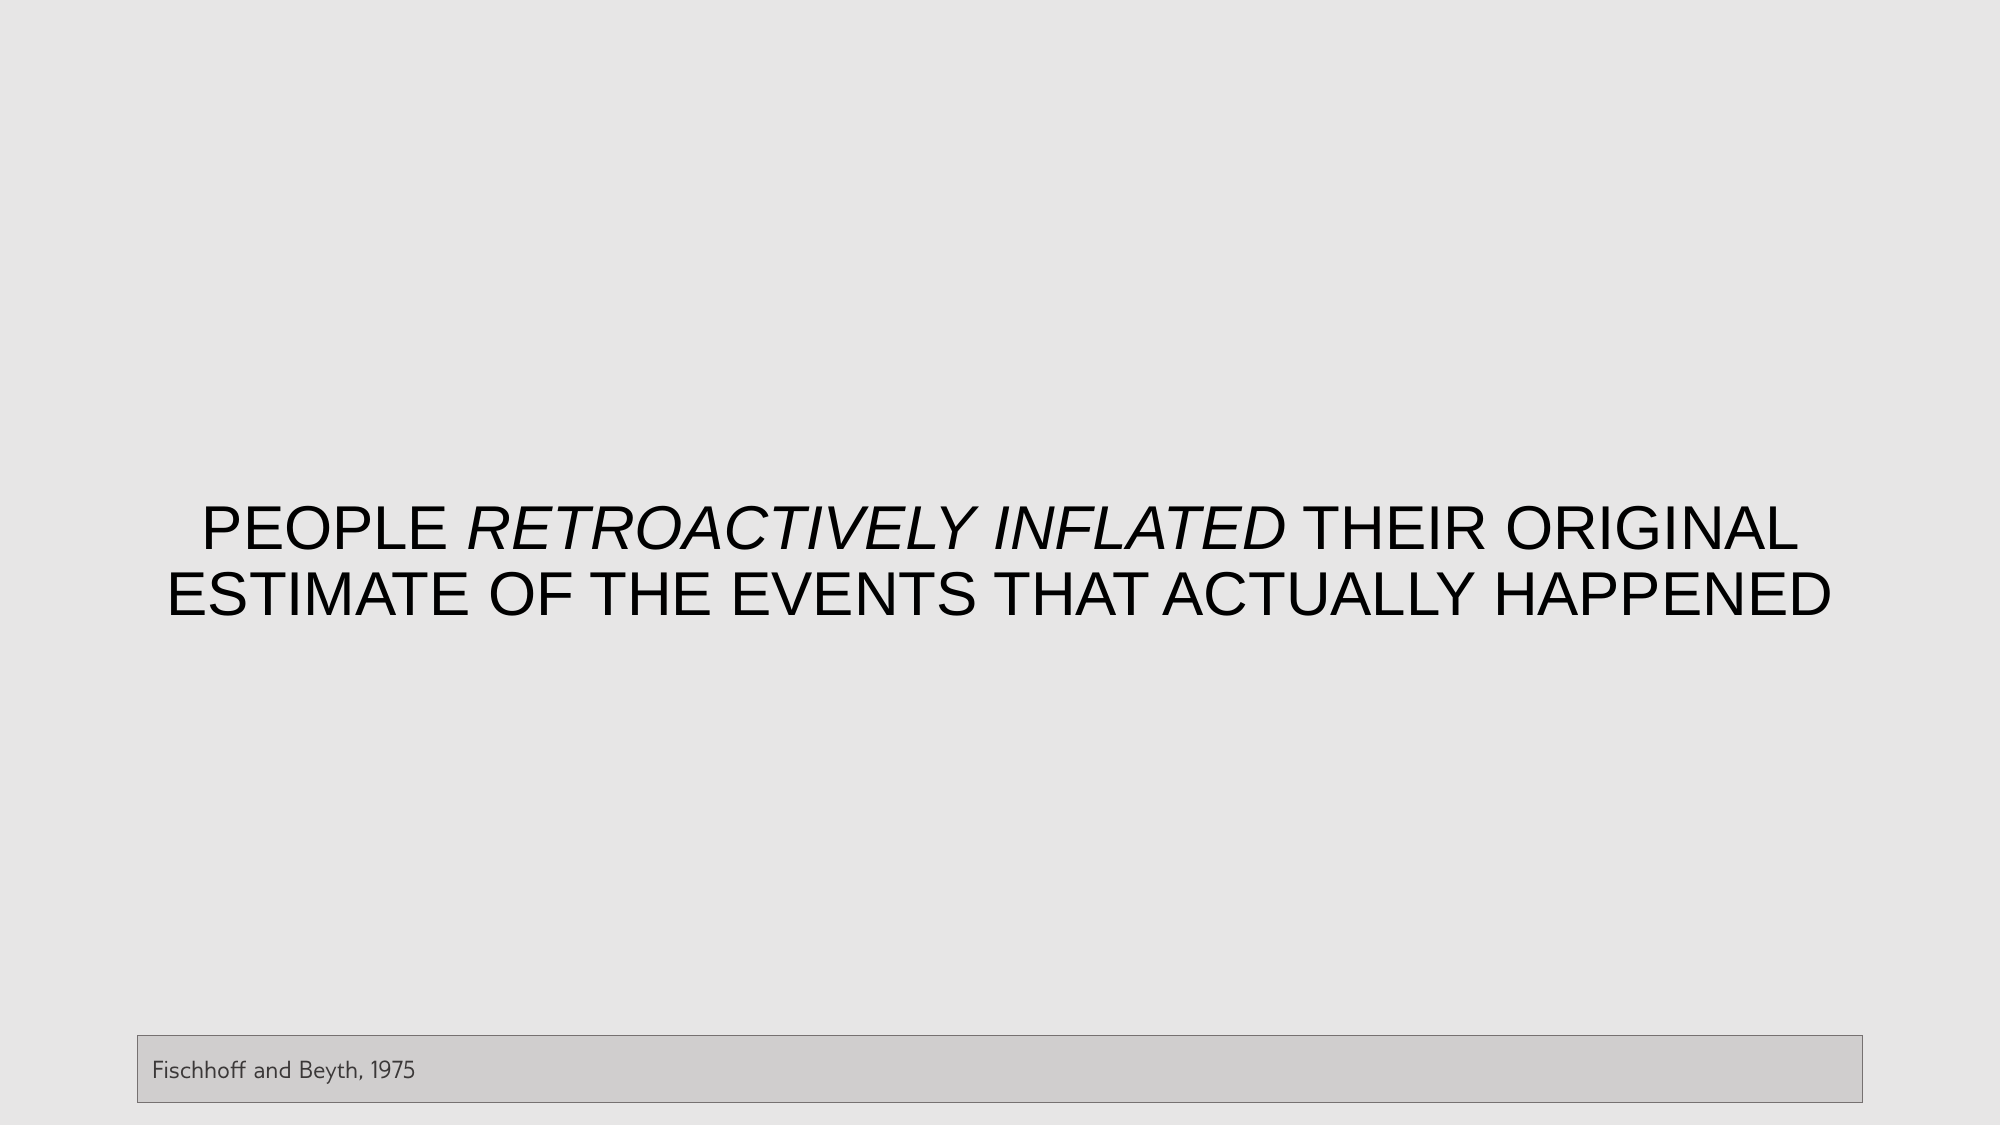

# People retroactively inflated their original estimate of the events that actually happened
Fischhoff and Beyth, 1975